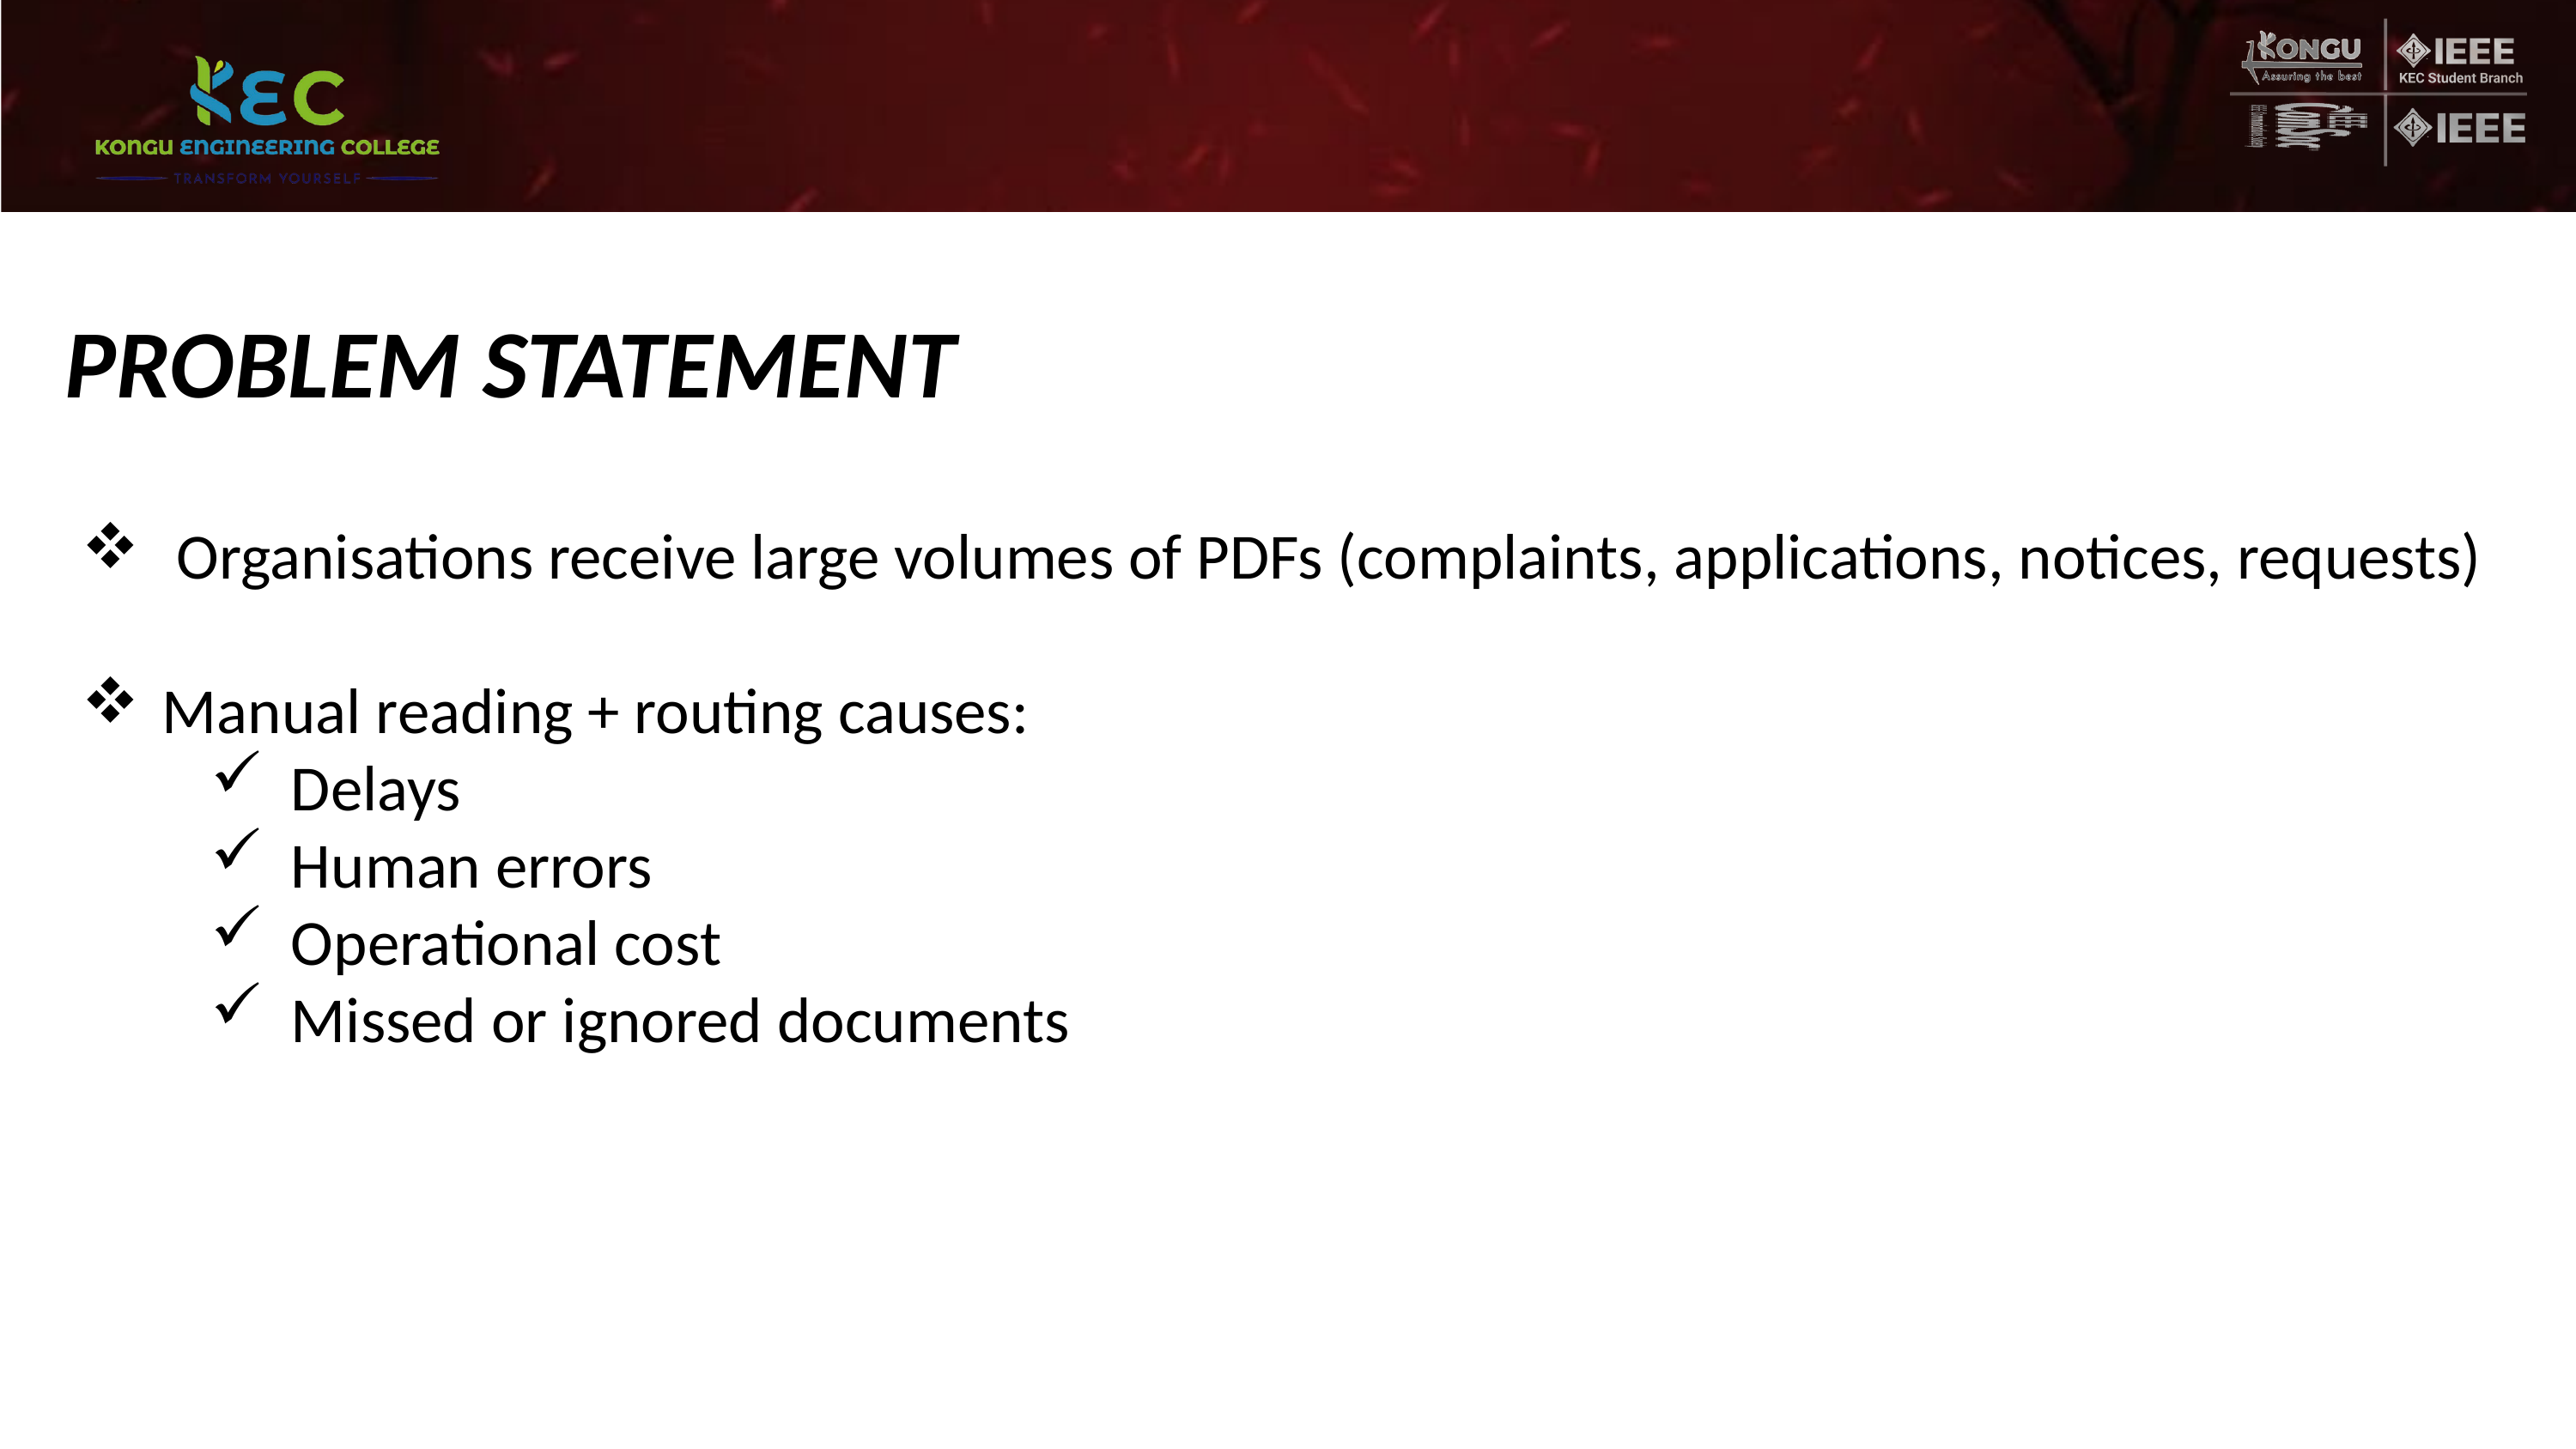

PROBLEM STATEMENT
 Organisations receive large volumes of PDFs (complaints, applications, notices, requests)

Manual reading + routing causes:
Delays
Human errors
Operational cost
Missed or ignored documents